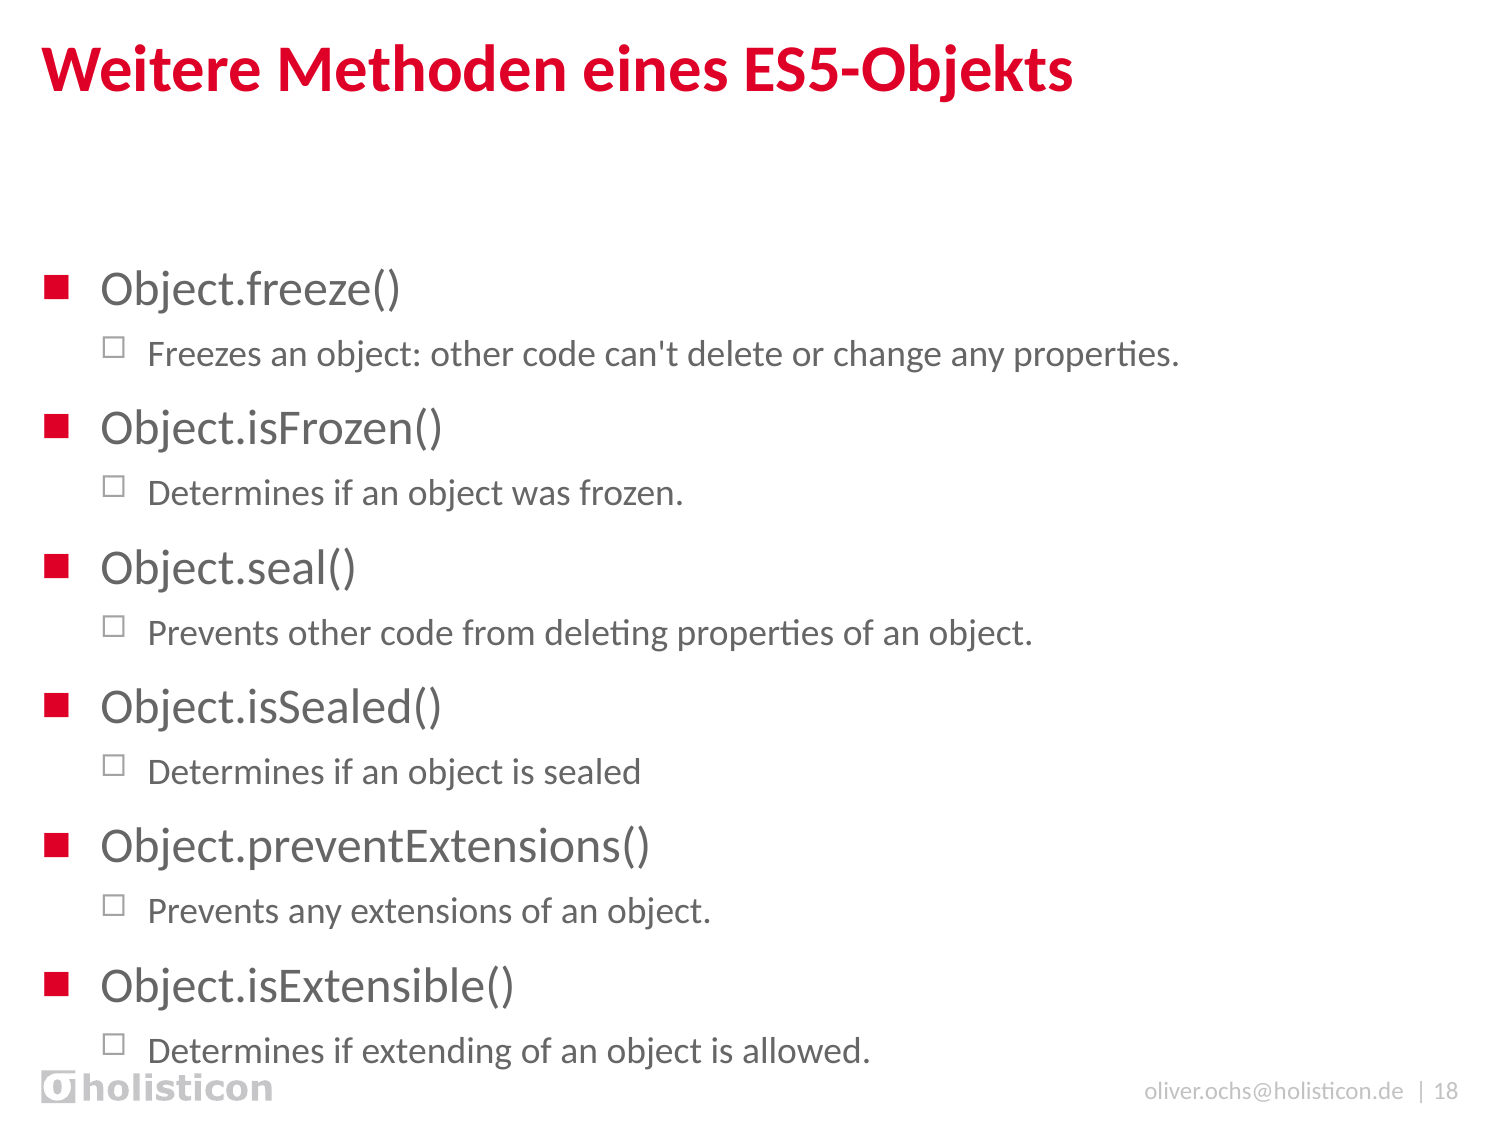

# Weitere Methoden eines ES5-Objekts
Object.freeze()
Freezes an object: other code can't delete or change any properties.
Object.isFrozen()
Determines if an object was frozen.
Object.seal()
Prevents other code from deleting properties of an object.
Object.isSealed()
Determines if an object is sealed
Object.preventExtensions()
Prevents any extensions of an object.
Object.isExtensible()
Determines if extending of an object is allowed.